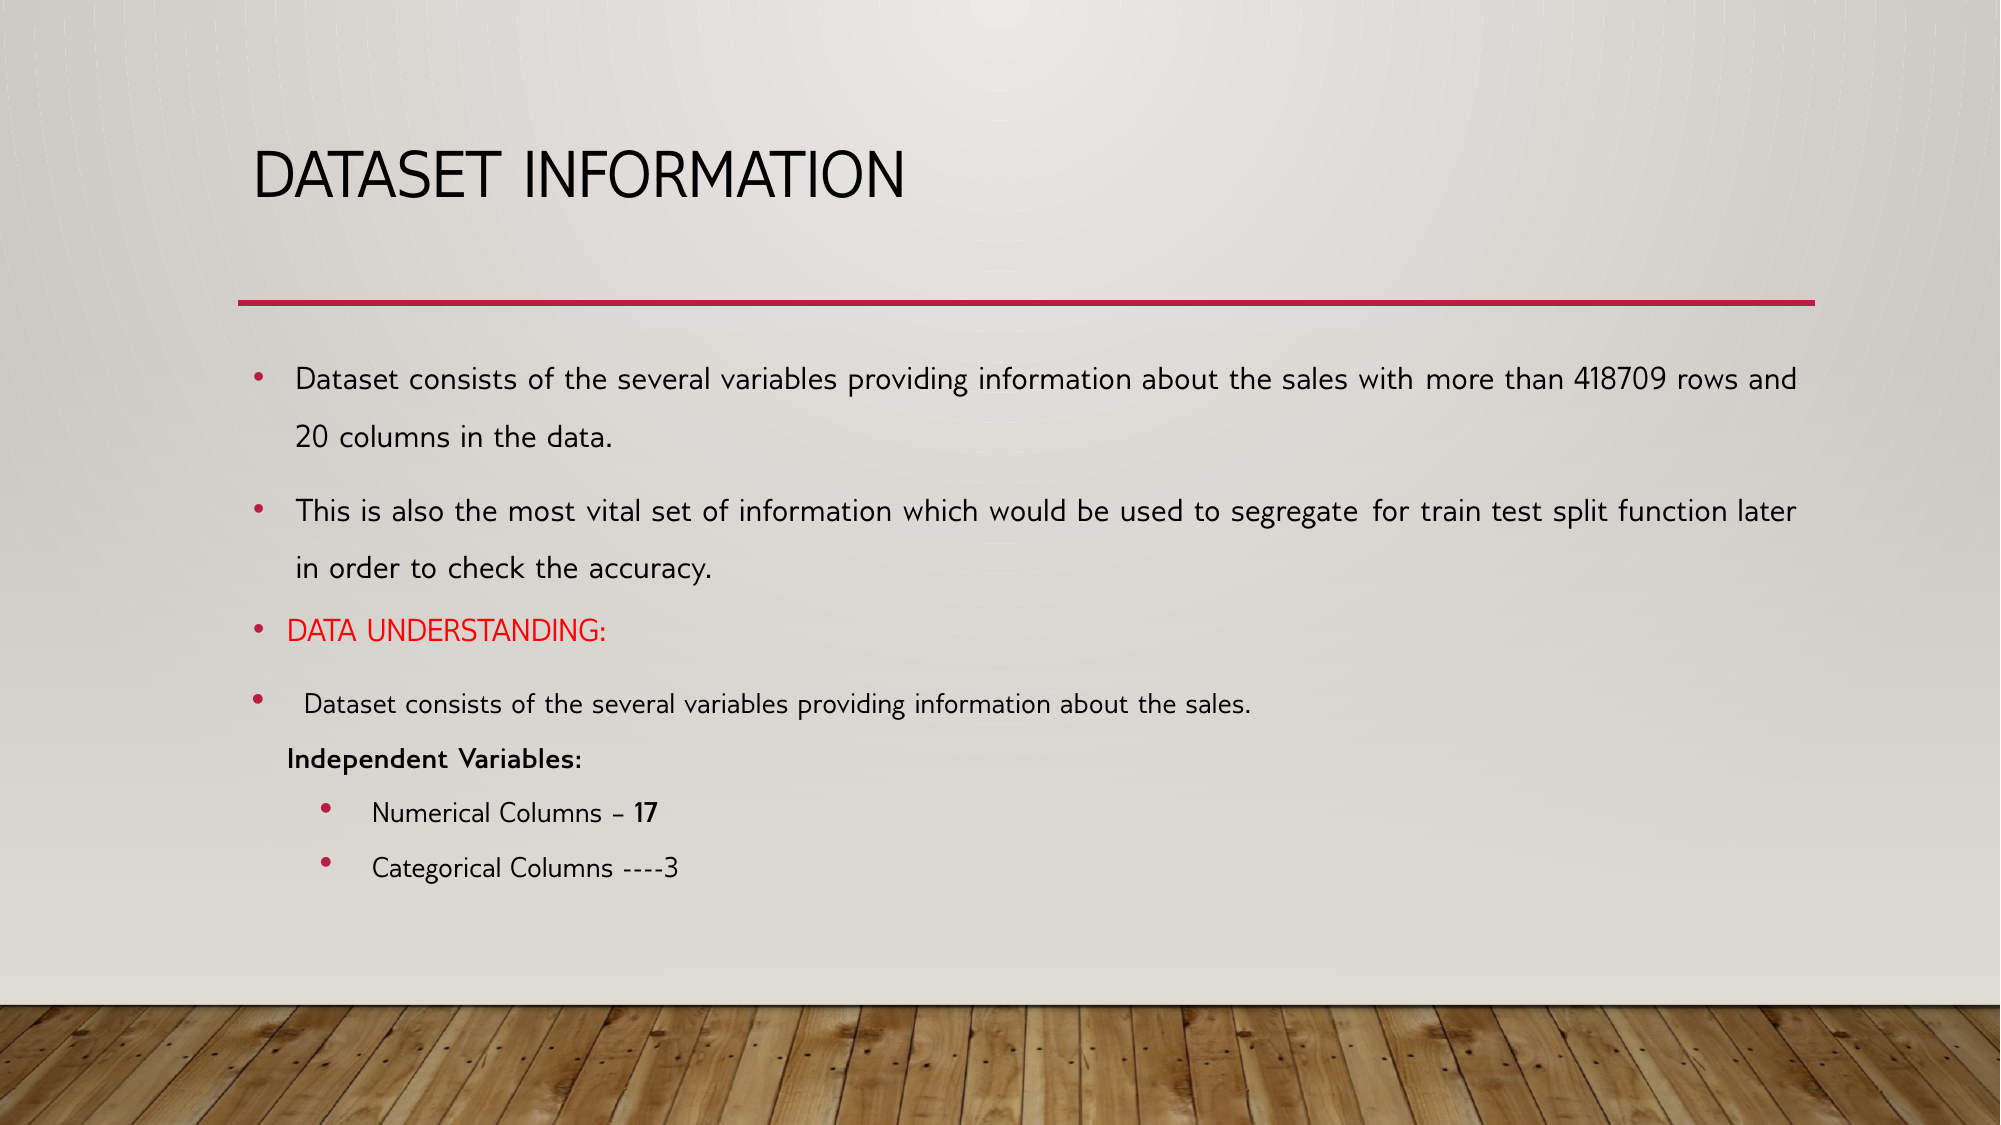

# DATASET INFORMATION
Dataset consists of the several variables providing information about the sales with more than 418709 rows and 20 columns in the data.
This is also the most vital set of information which would be used to segregate  for train test split function later in order to check the accuracy.
DATA UNDERSTANDING:
Dataset consists of the several variables providing information about the sales.
Independent Variables:
Numerical Columns – 17
Categorical Columns ----3